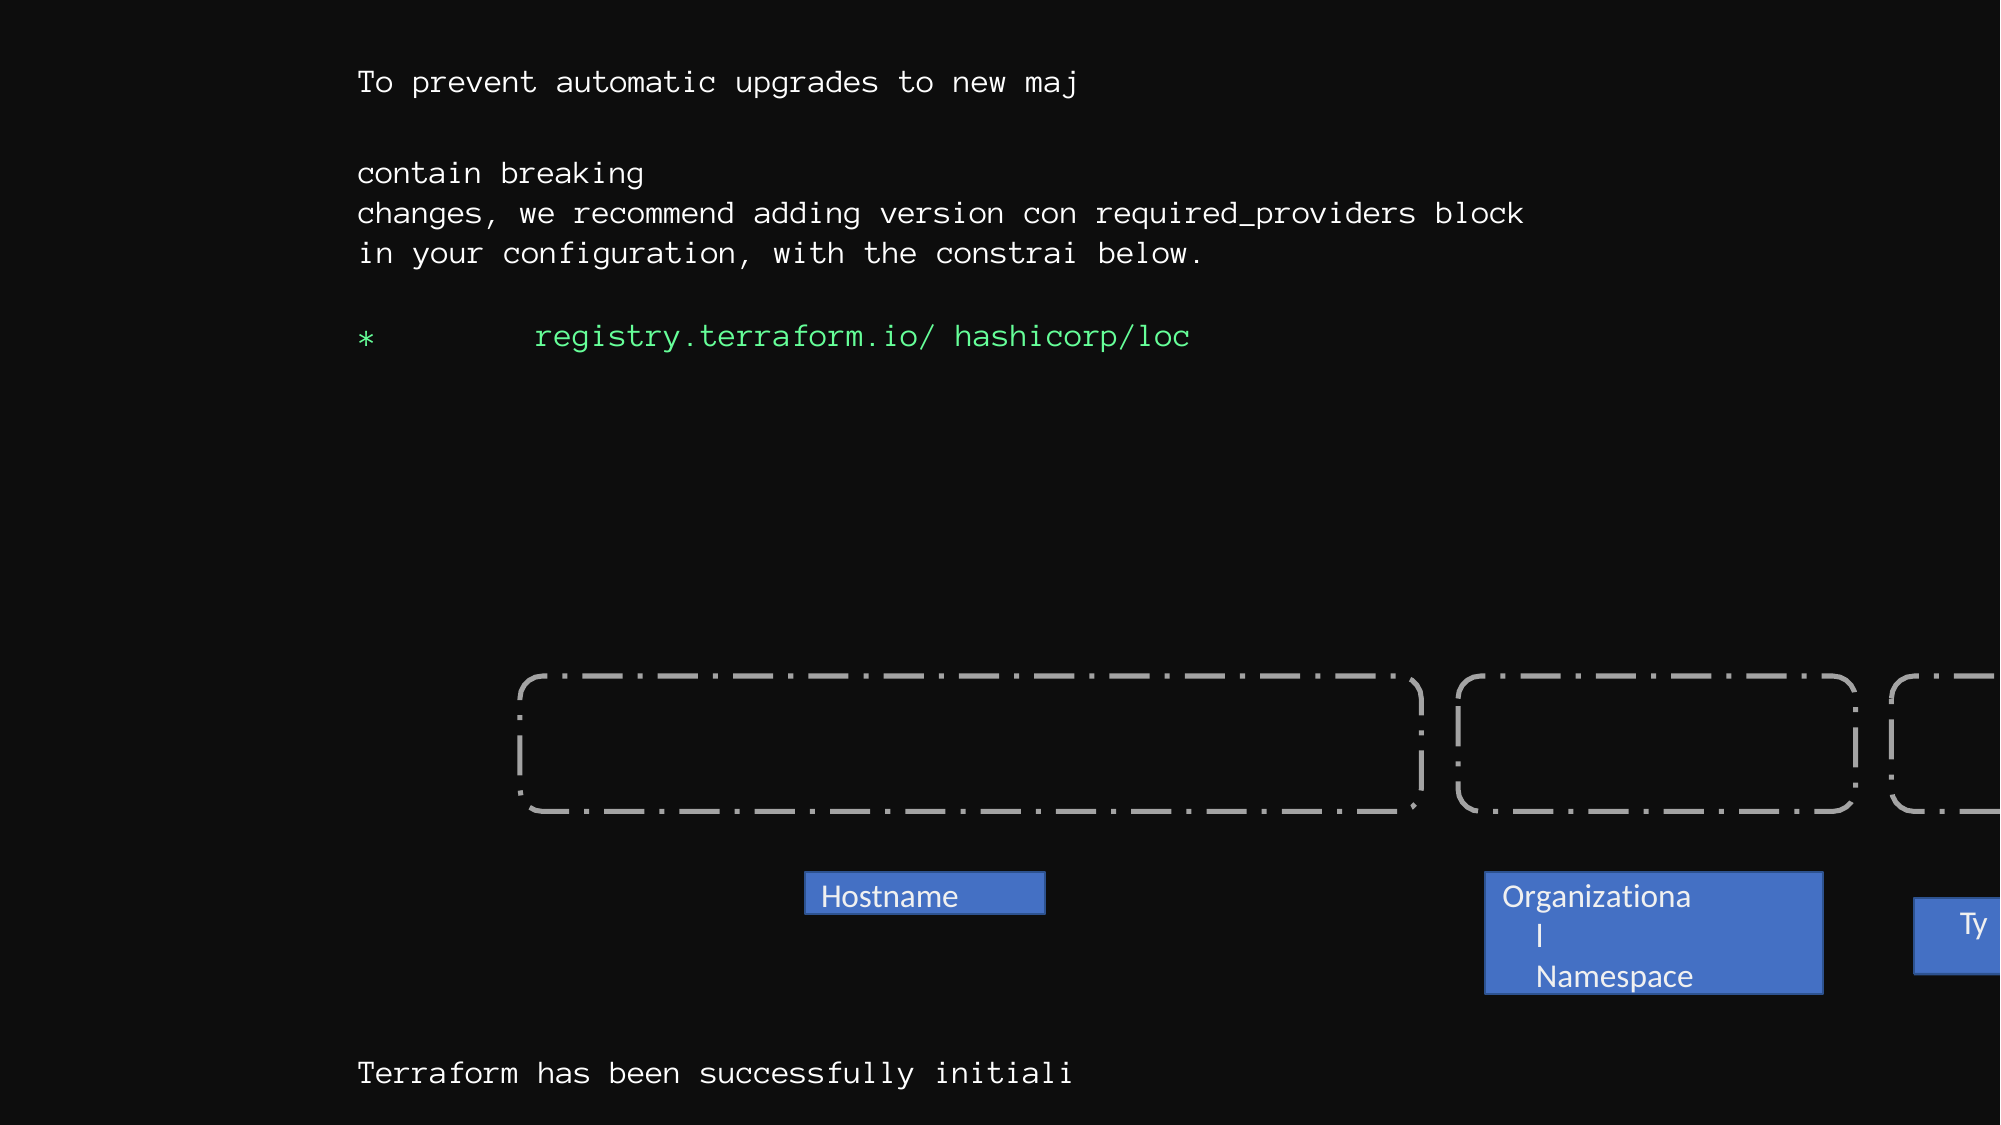

To prevent automatic upgrades to new maj

contain breaking
changes, we recommend adding version con required_providers block
in your configuration, with the constrai below.

*	registry.terraform.io/ hashicorp/loc

Hostname
Organizational  Namespace

Ty
Terraform has been successfully initiali